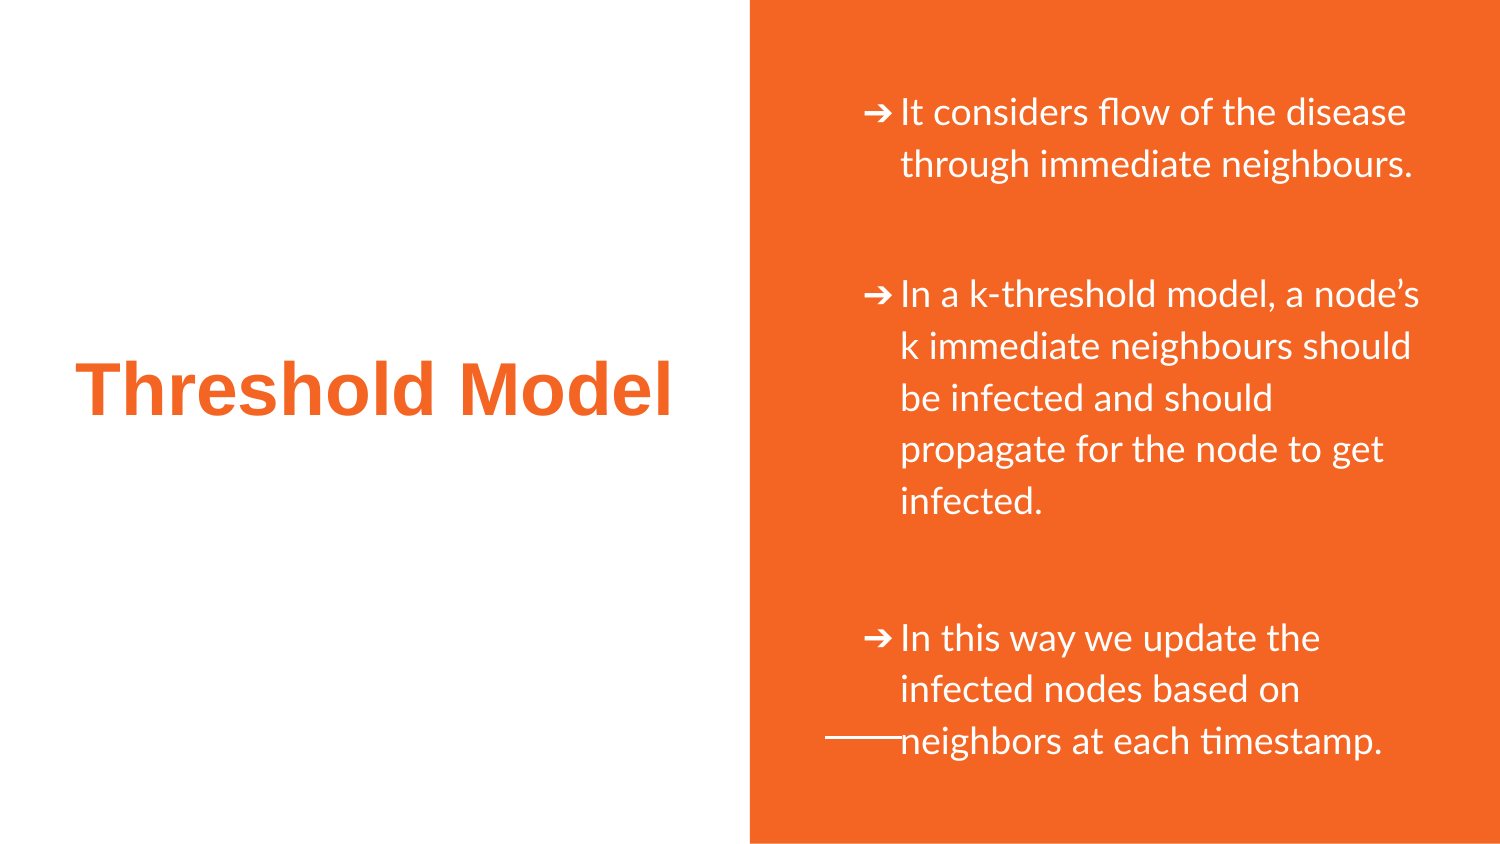

It considers flow of the disease through immediate neighbours.
In a k-threshold model, a node’s k immediate neighbours should be infected and should propagate for the node to get infected.
In this way we update the infected nodes based on neighbors at each timestamp.
# Threshold Model